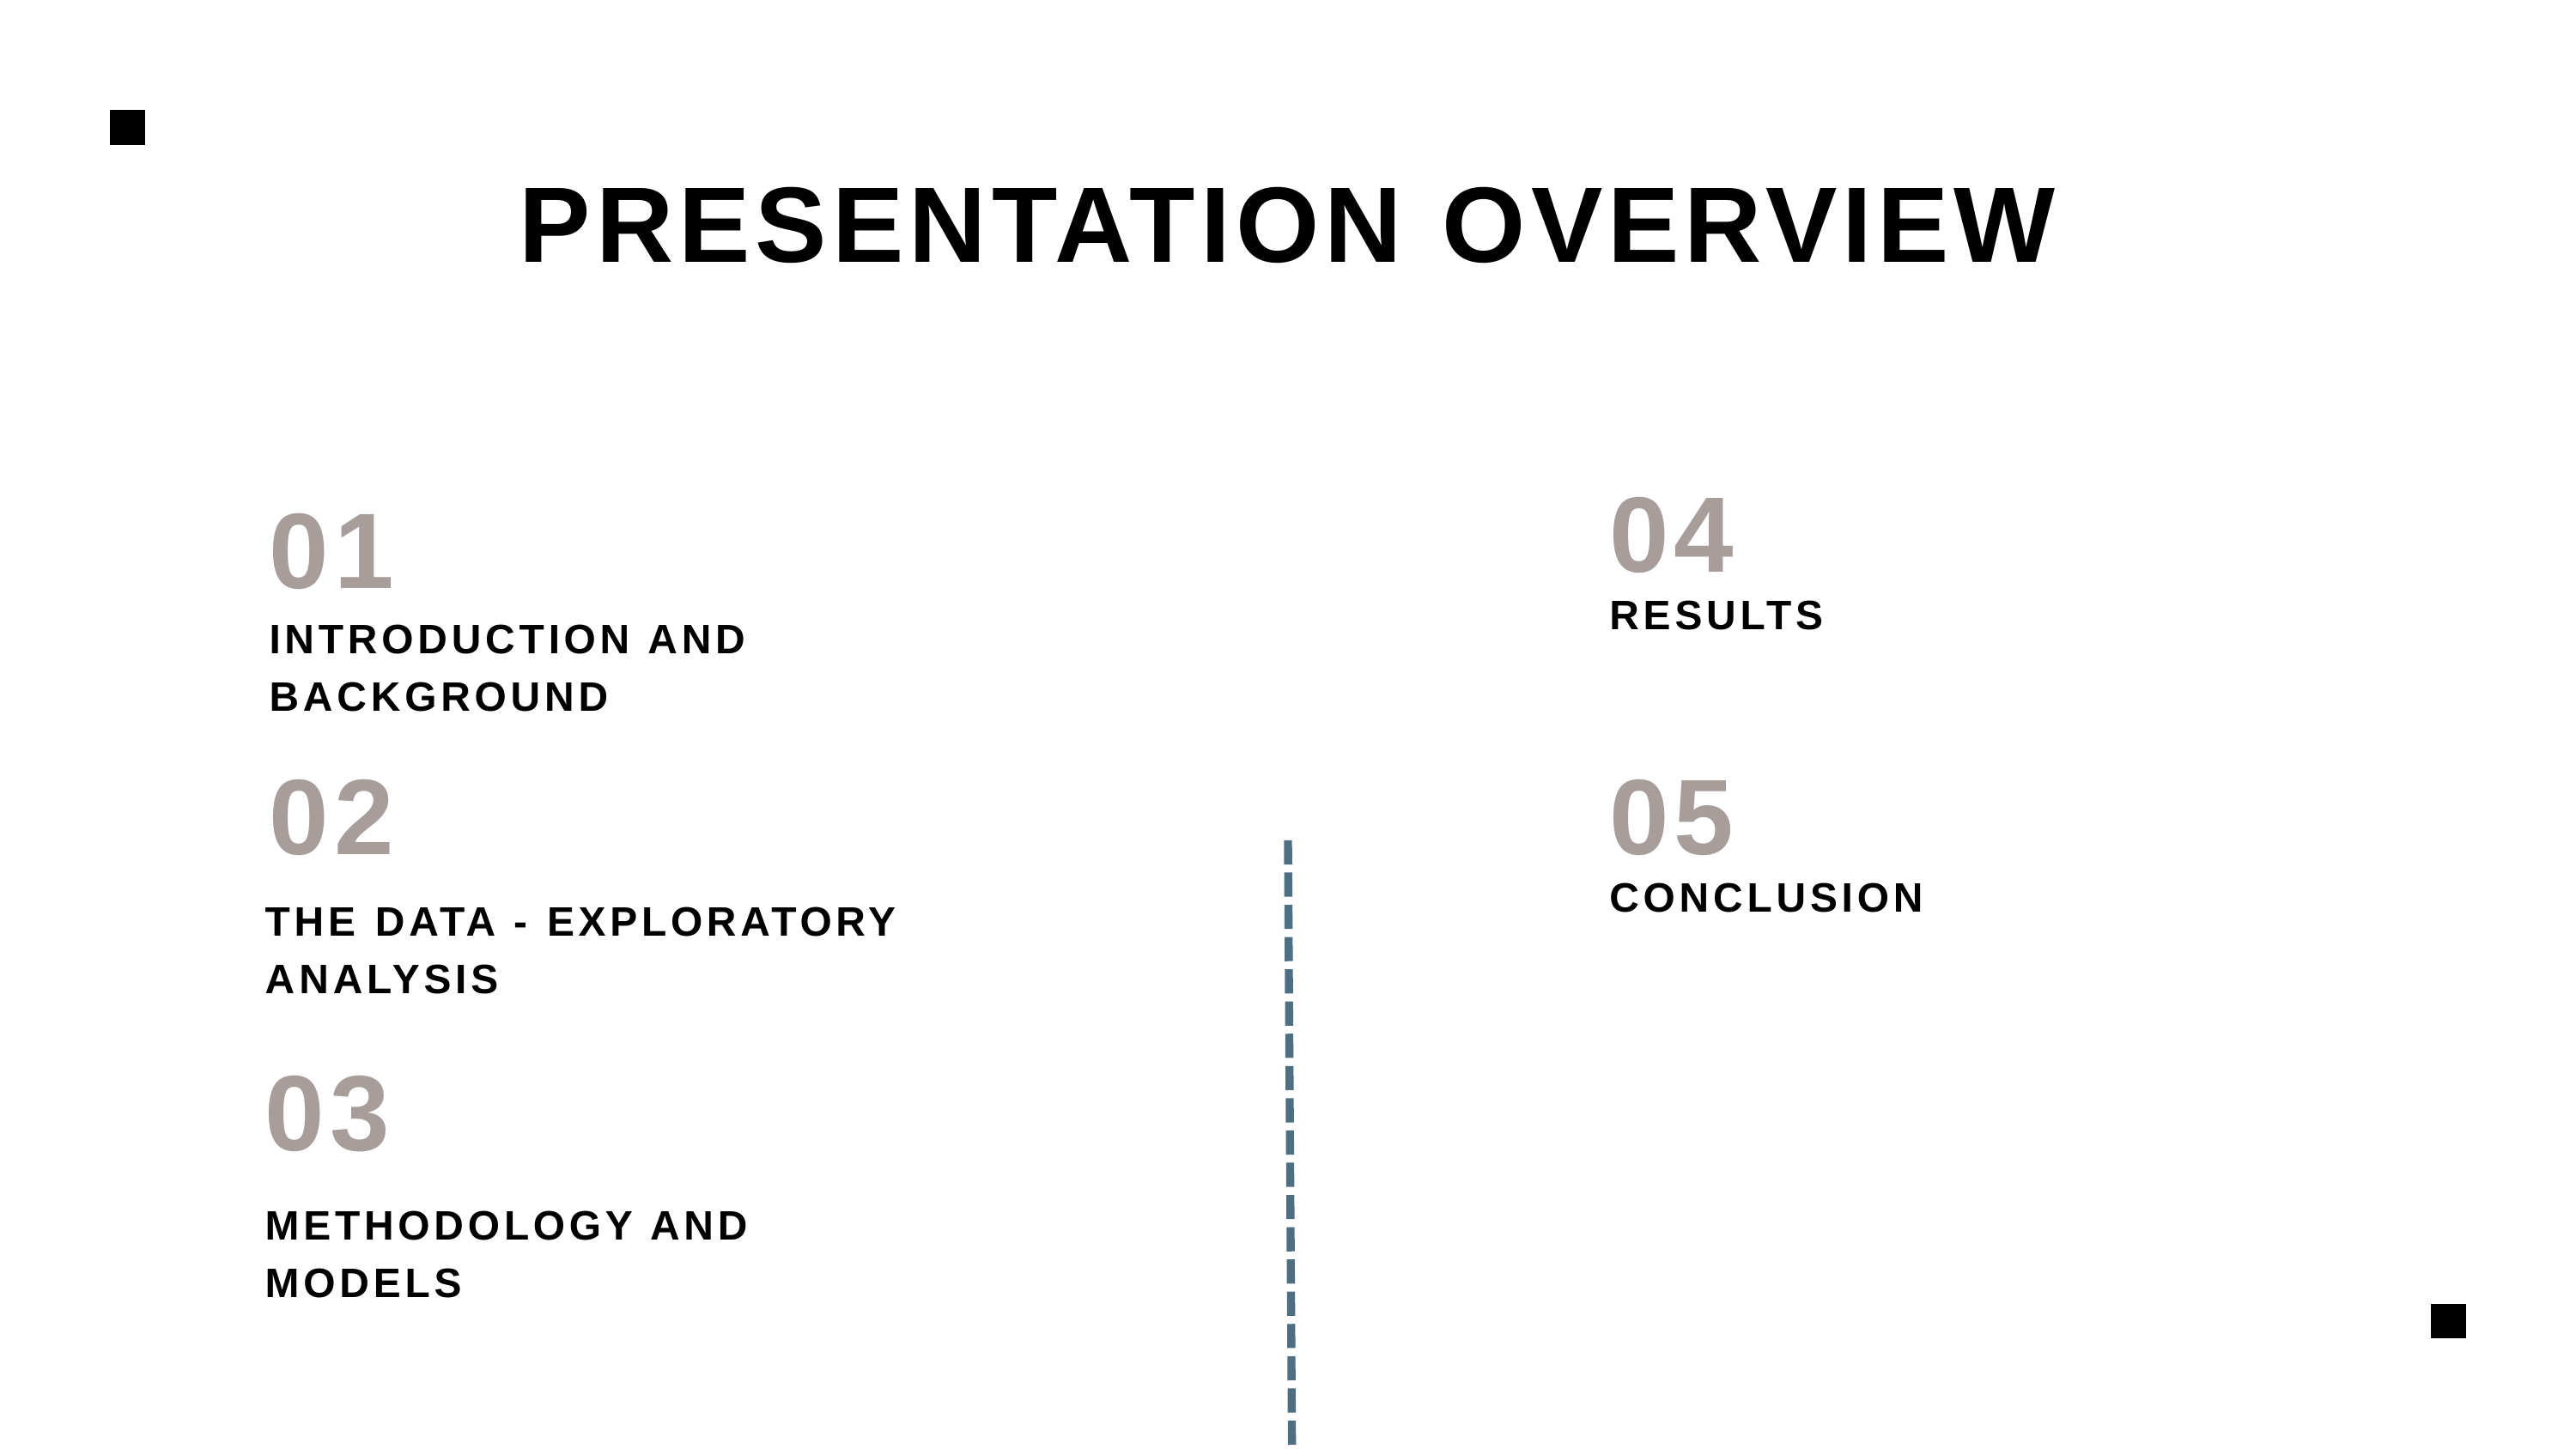

PRESENTATION OVERVIEW
04
01
RESULTS
INTRODUCTION AND BACKGROUND
02
05

CONCLUSION
THE DATA - EXPLORATORY ANALYSIS
03
METHODOLOGY AND MODELS